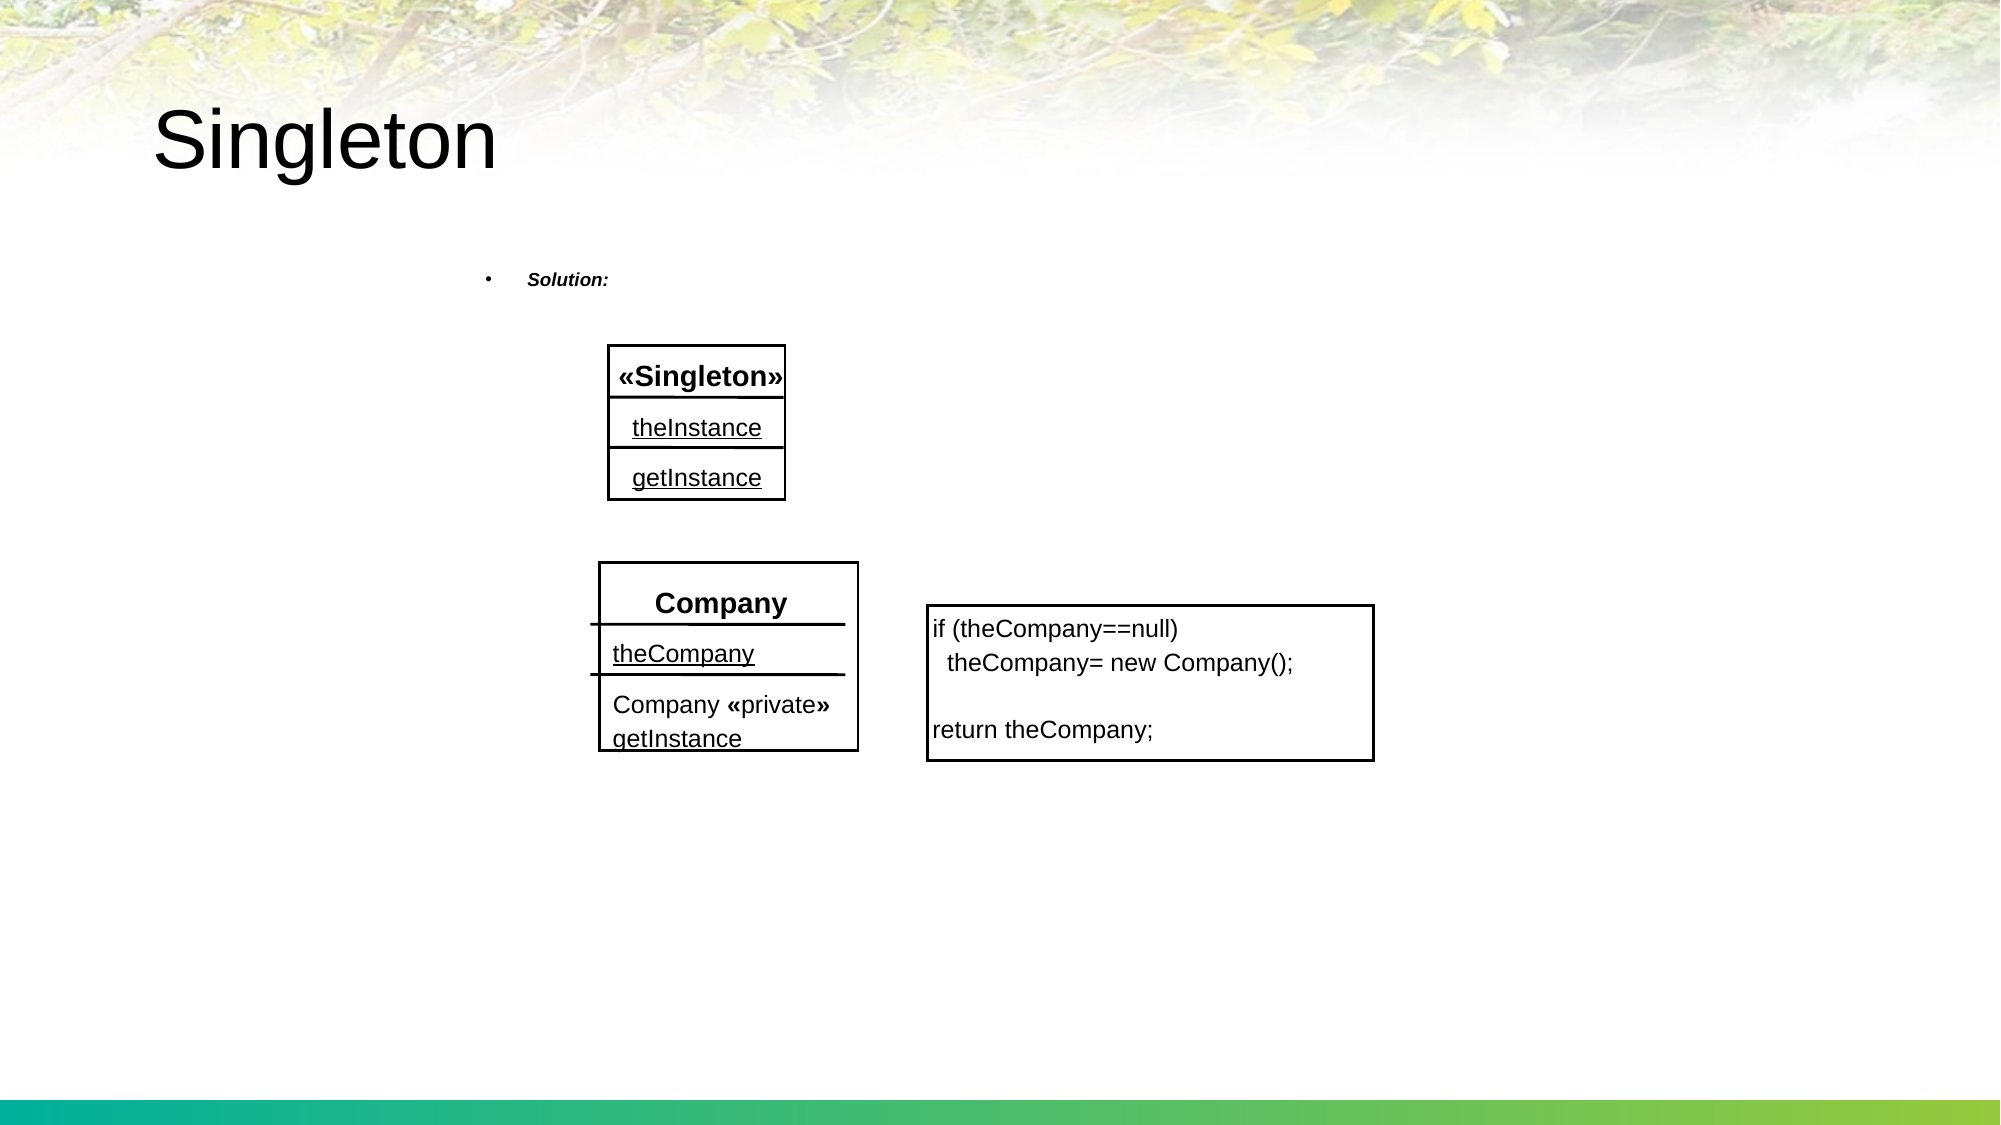

# Singleton
Solution:

«Singleton»

theInstance

getInstance

Company

if (theCompany==null)

theCompany
  theCompany= new Company();

Company «private»
return theCompany;
getInstance